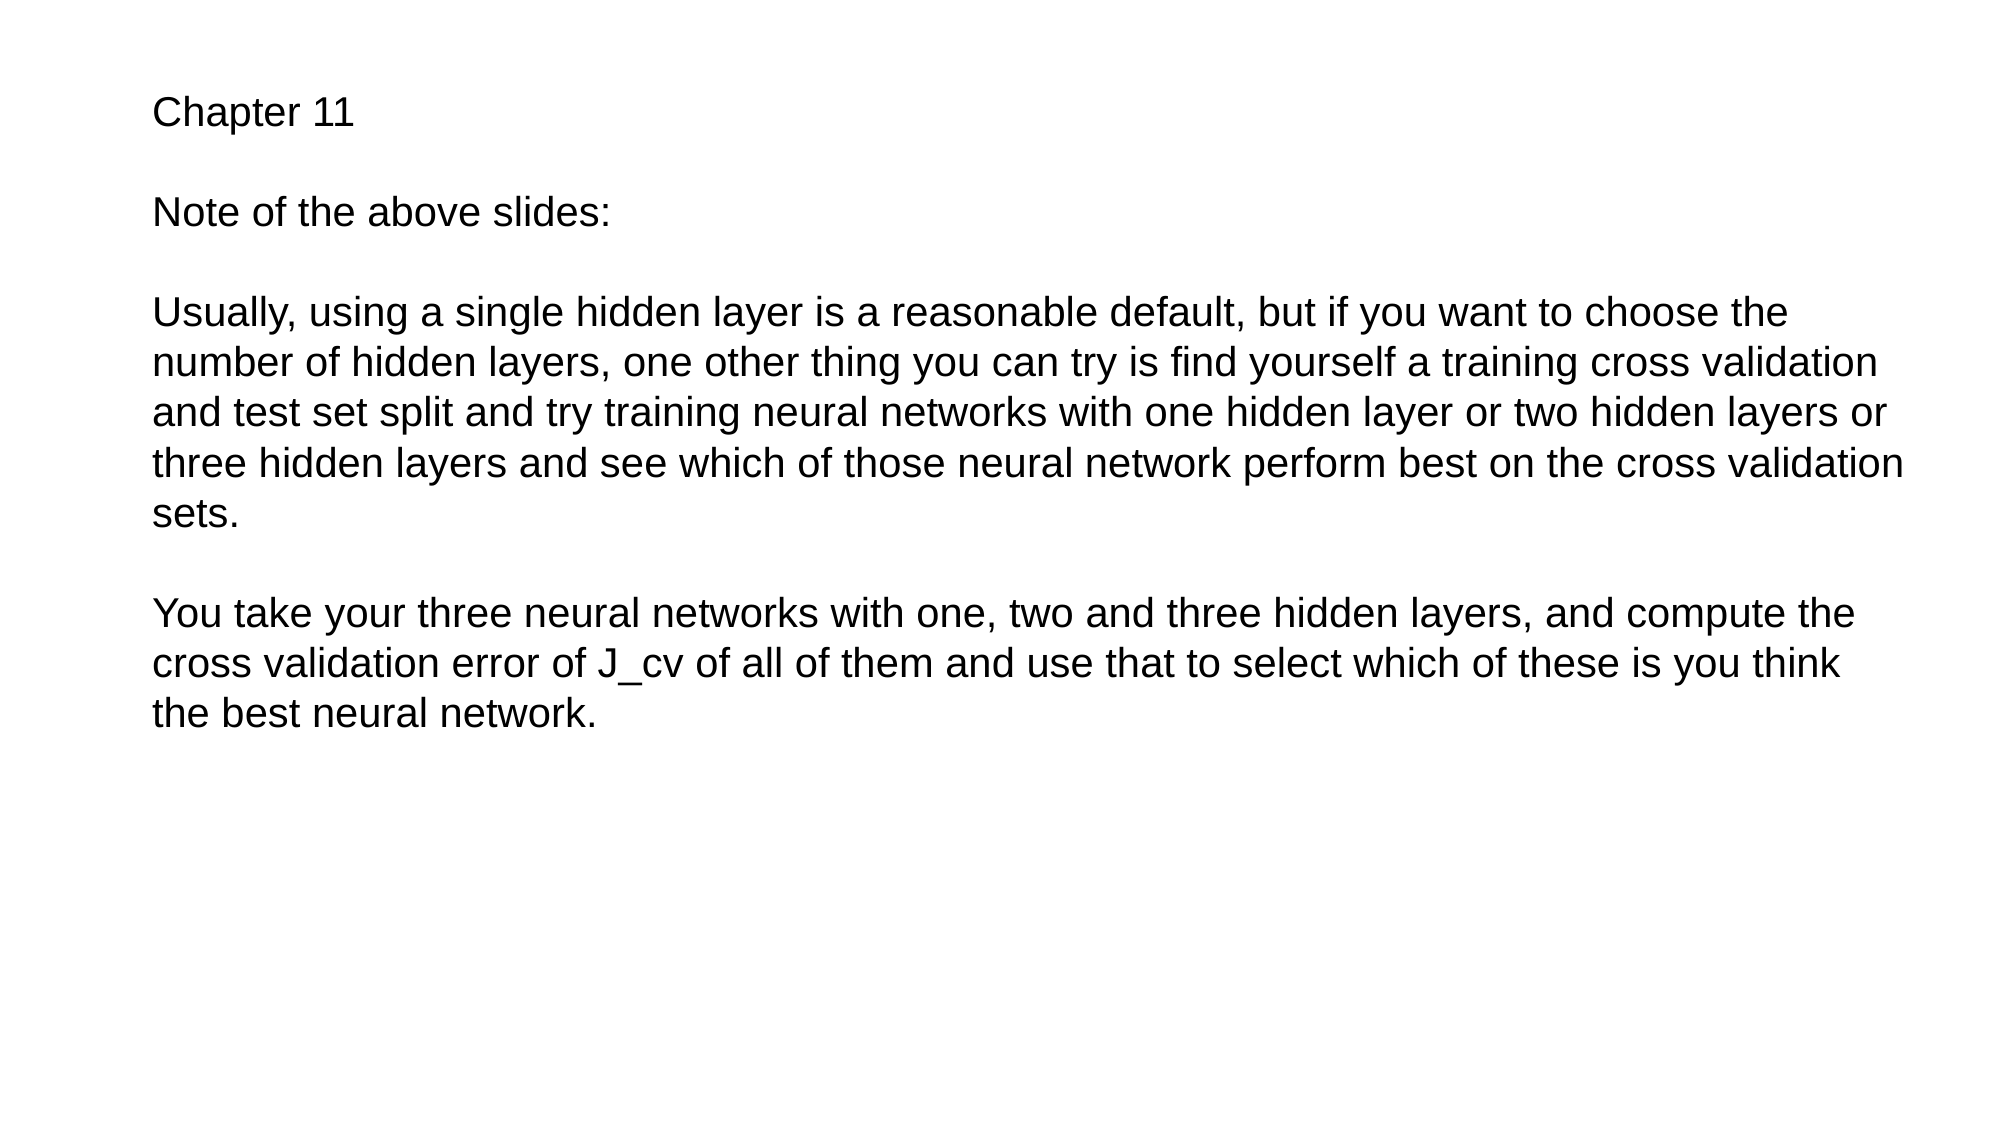

Chapter 11

Note of the above slides:

Usually, using a single hidden layer is a reasonable default, but if you want to choose the number of hidden layers, one other thing you can try is find yourself a training cross validation and test set split and try training neural networks with one hidden layer or two hidden layers or three hidden layers and see which of those neural network perform best on the cross validation sets.

You take your three neural networks with one, two and three hidden layers, and compute the cross validation error of J_cv of all of them and use that to select which of these is you think the best neural network.